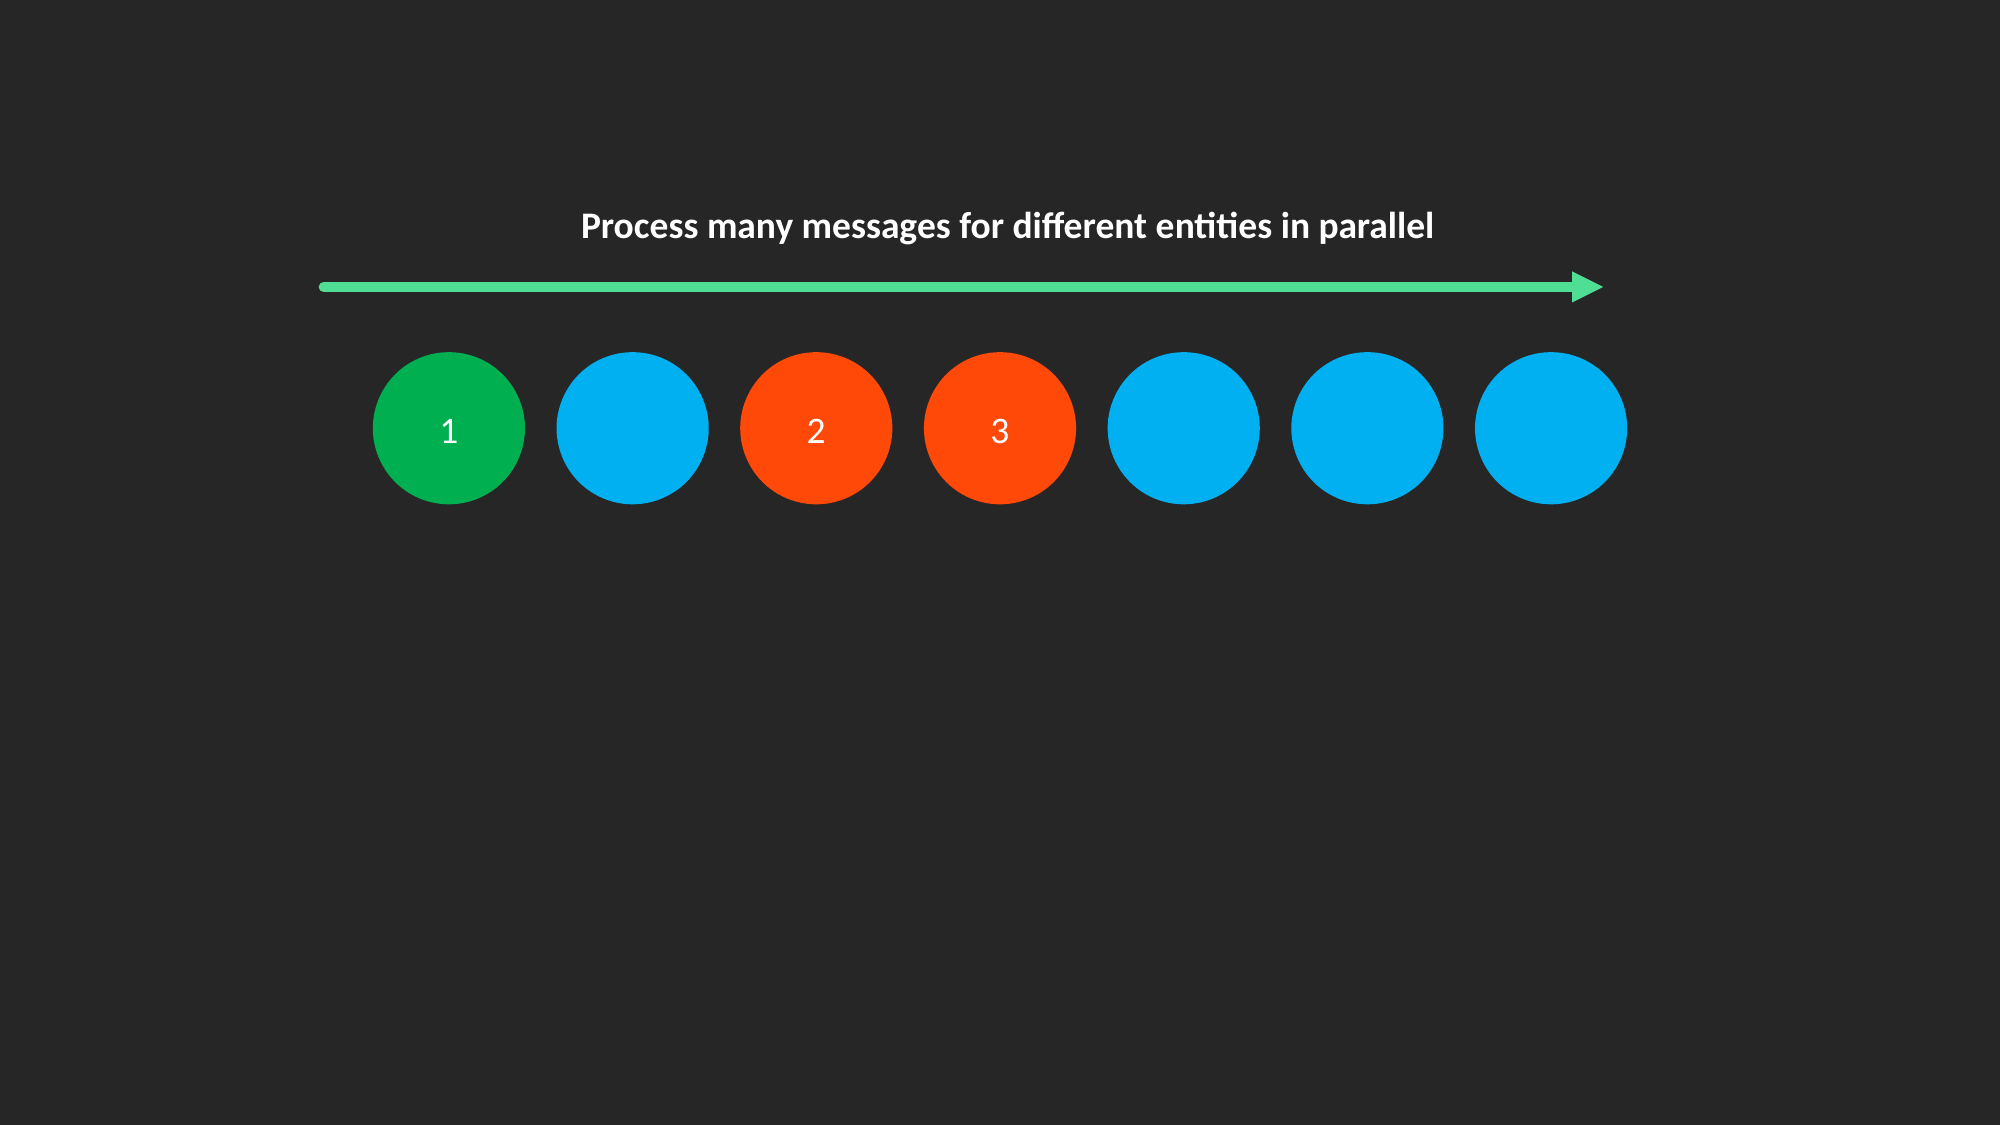

Process many messages for different entities in parallel
1

2
3